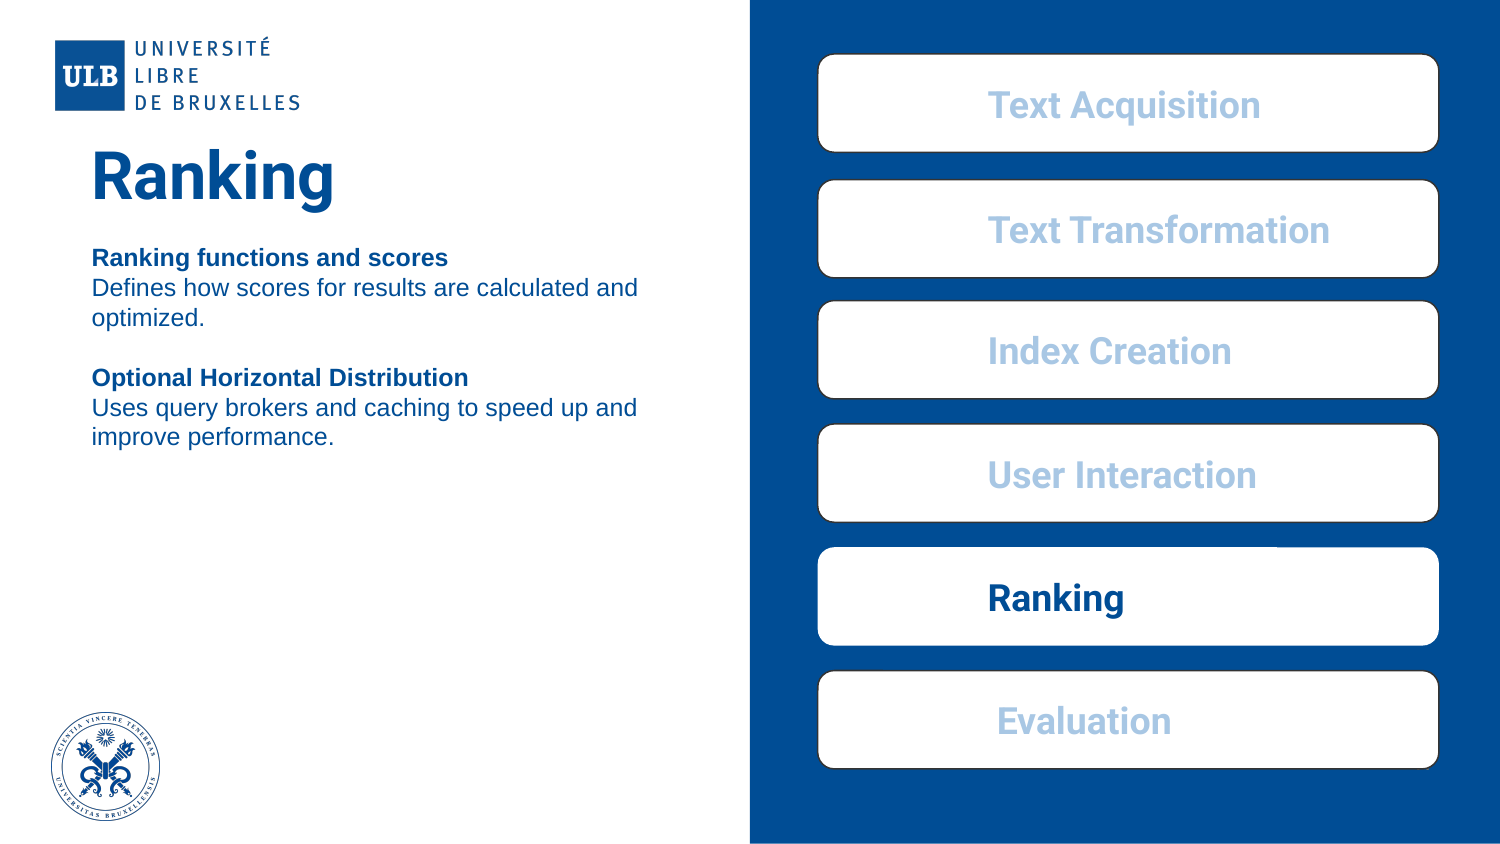

Text Acquisition
# Ranking
Text Transformation
Ranking functions and scores
Defines how scores for results are calculated and optimized.

Optional Horizontal Distribution
Uses query brokers and caching to speed up and improve performance.

Index Creation
User Interaction
Ranking
 Evaluation